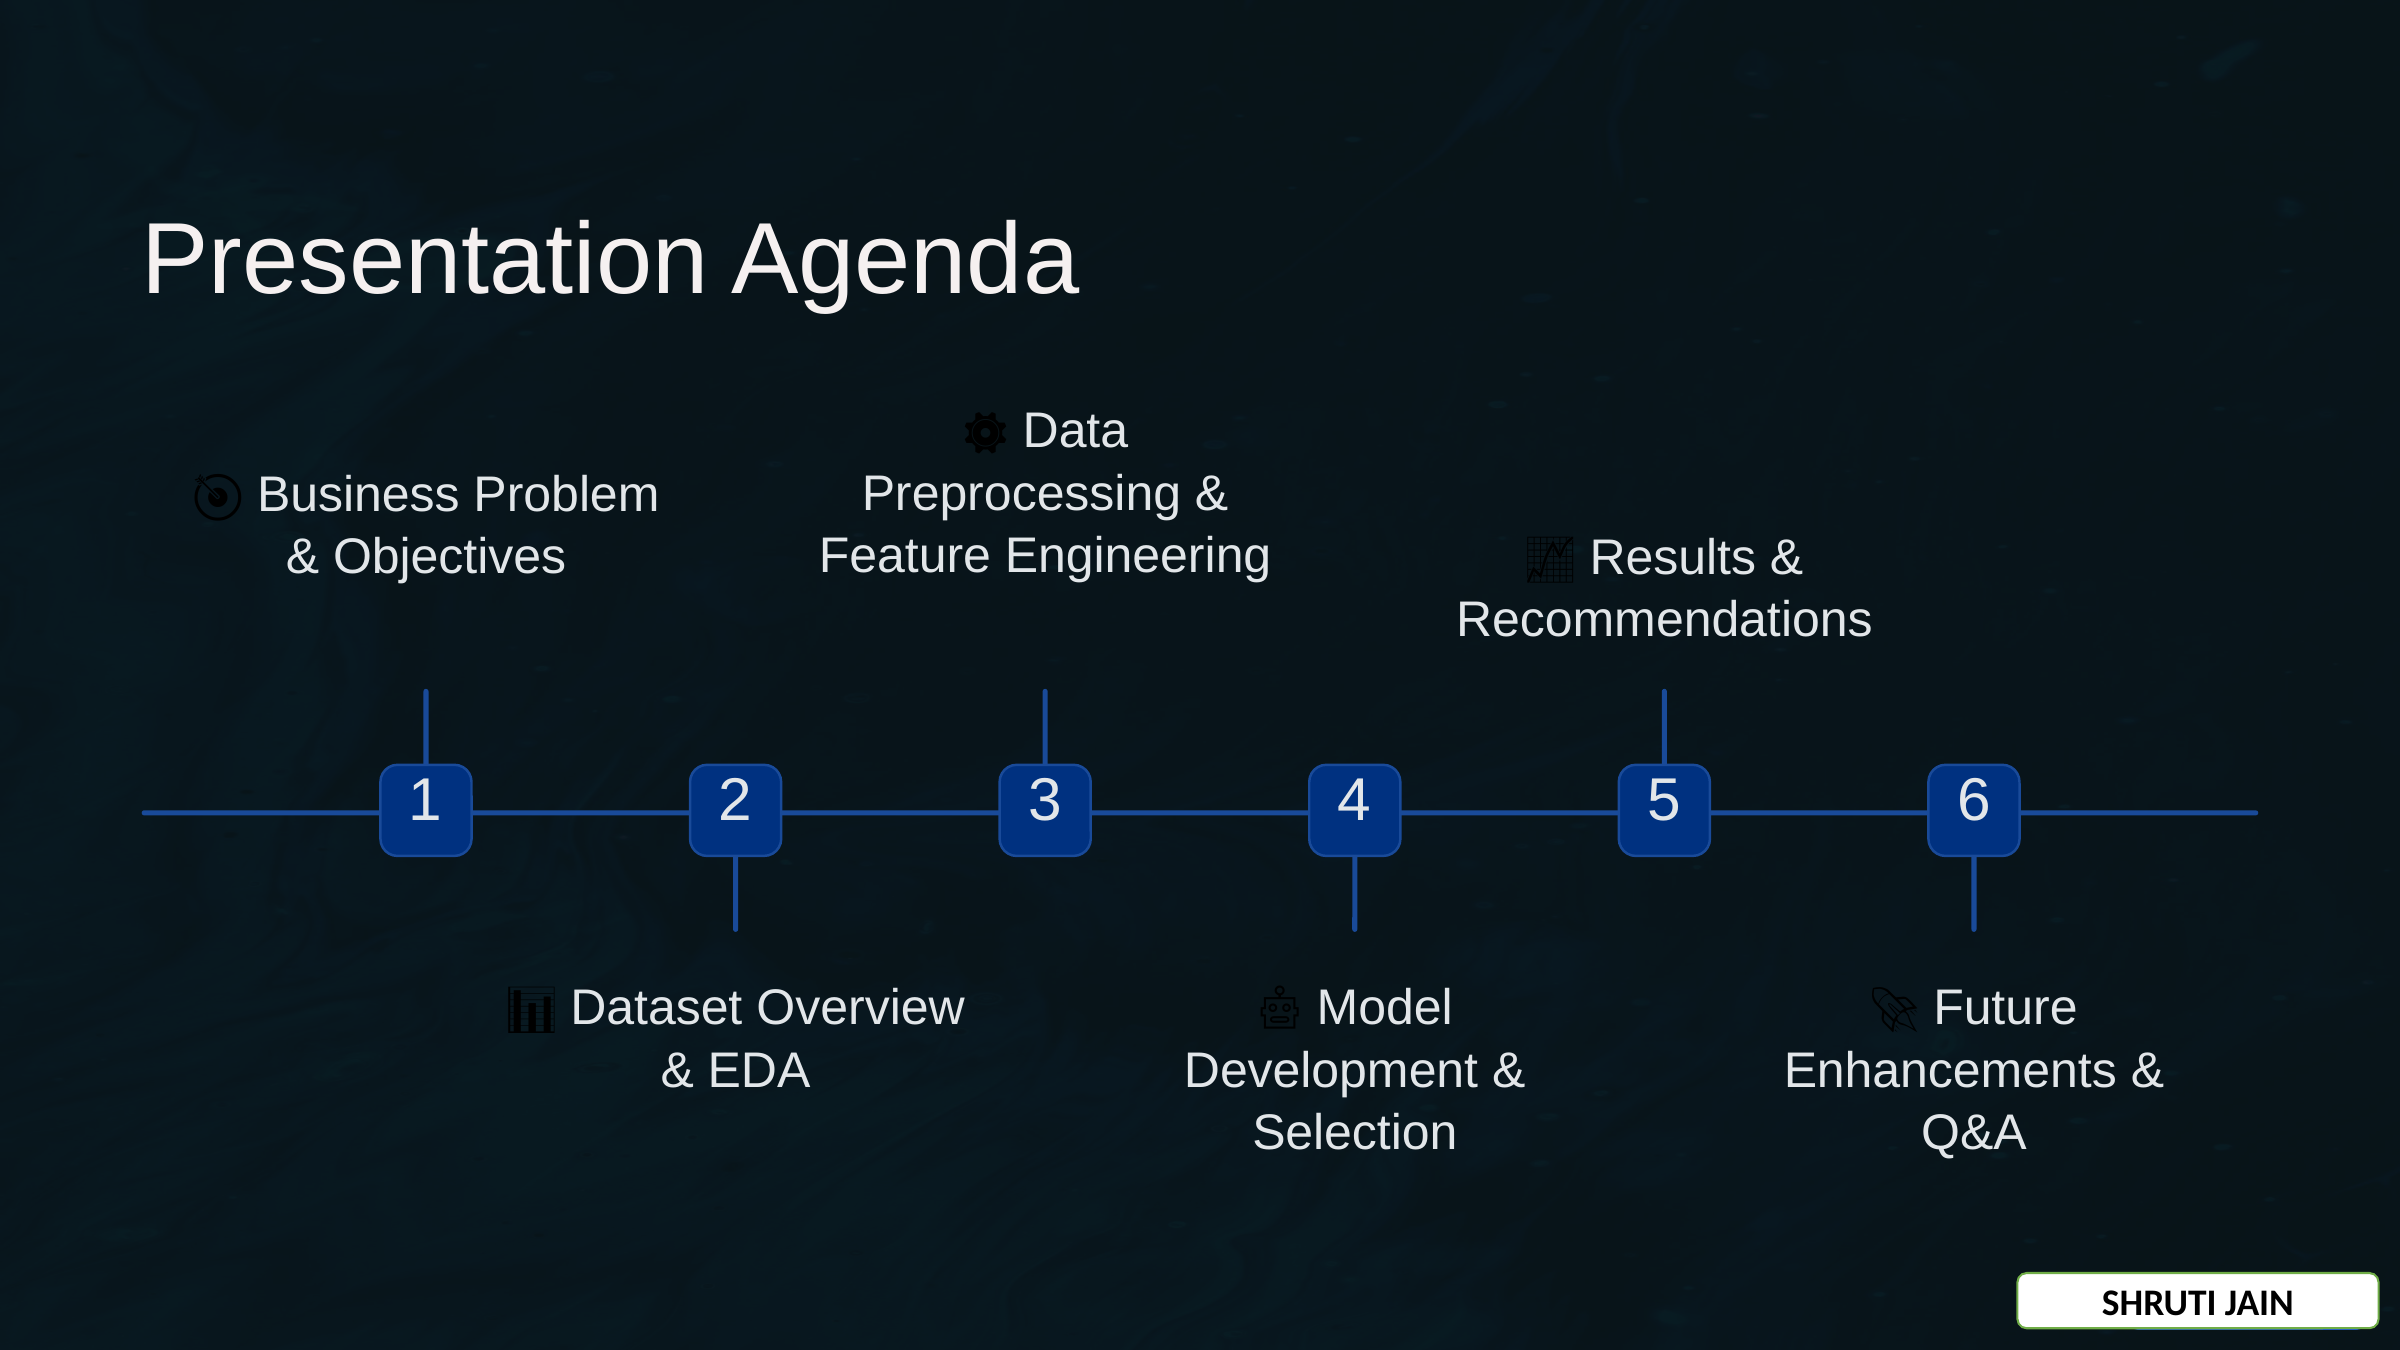

Presentation Agenda
⚙️ Data Preprocessing & Feature Engineering
🎯 Business Problem & Objectives
📈 Results & Recommendations

1
2
3
4
5
6

📊 Dataset Overview & EDA
🤖 Model Development & Selection
🚀 Future Enhancements & Q&A
SHRUTI JAIN